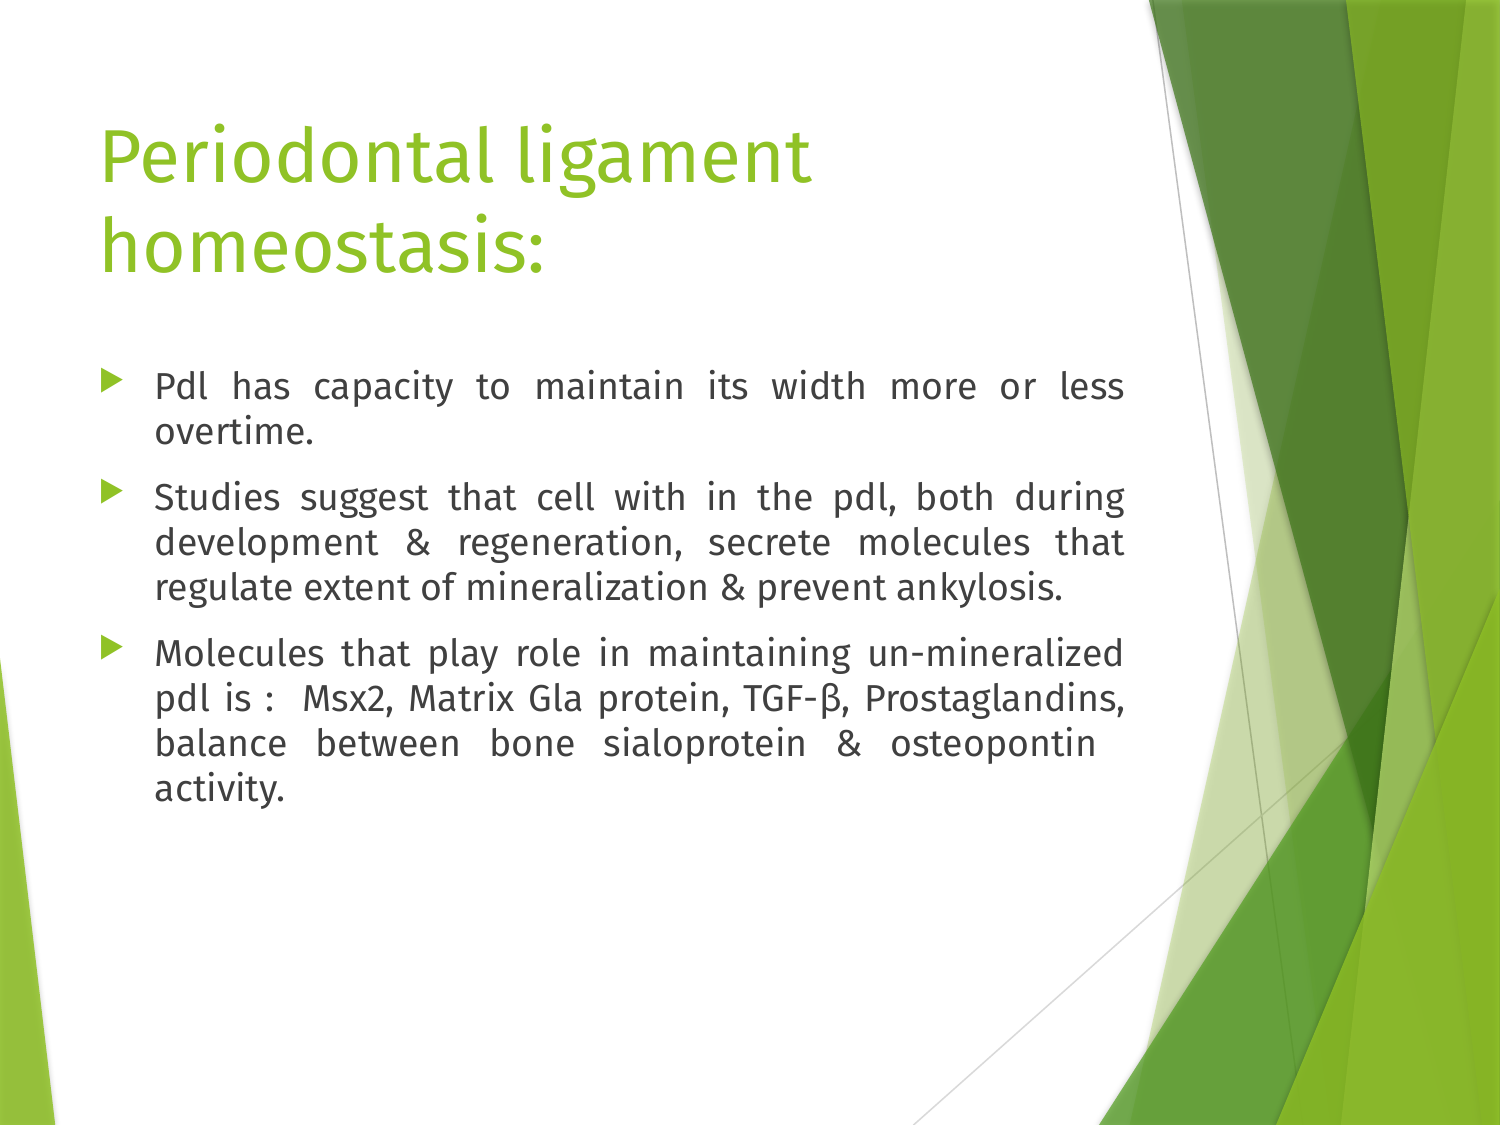

# Periodontal ligament homeostasis:
Pdl has capacity to maintain its width more or less overtime.
Studies suggest that cell with in the pdl, both during development & regeneration, secrete molecules that regulate extent of mineralization & prevent ankylosis.
Molecules that play role in maintaining un-mineralized pdl is :  Msx2, Matrix Gla protein, TGF-β, Prostaglandins, balance between bone sialoprotein & osteopontin  activity.